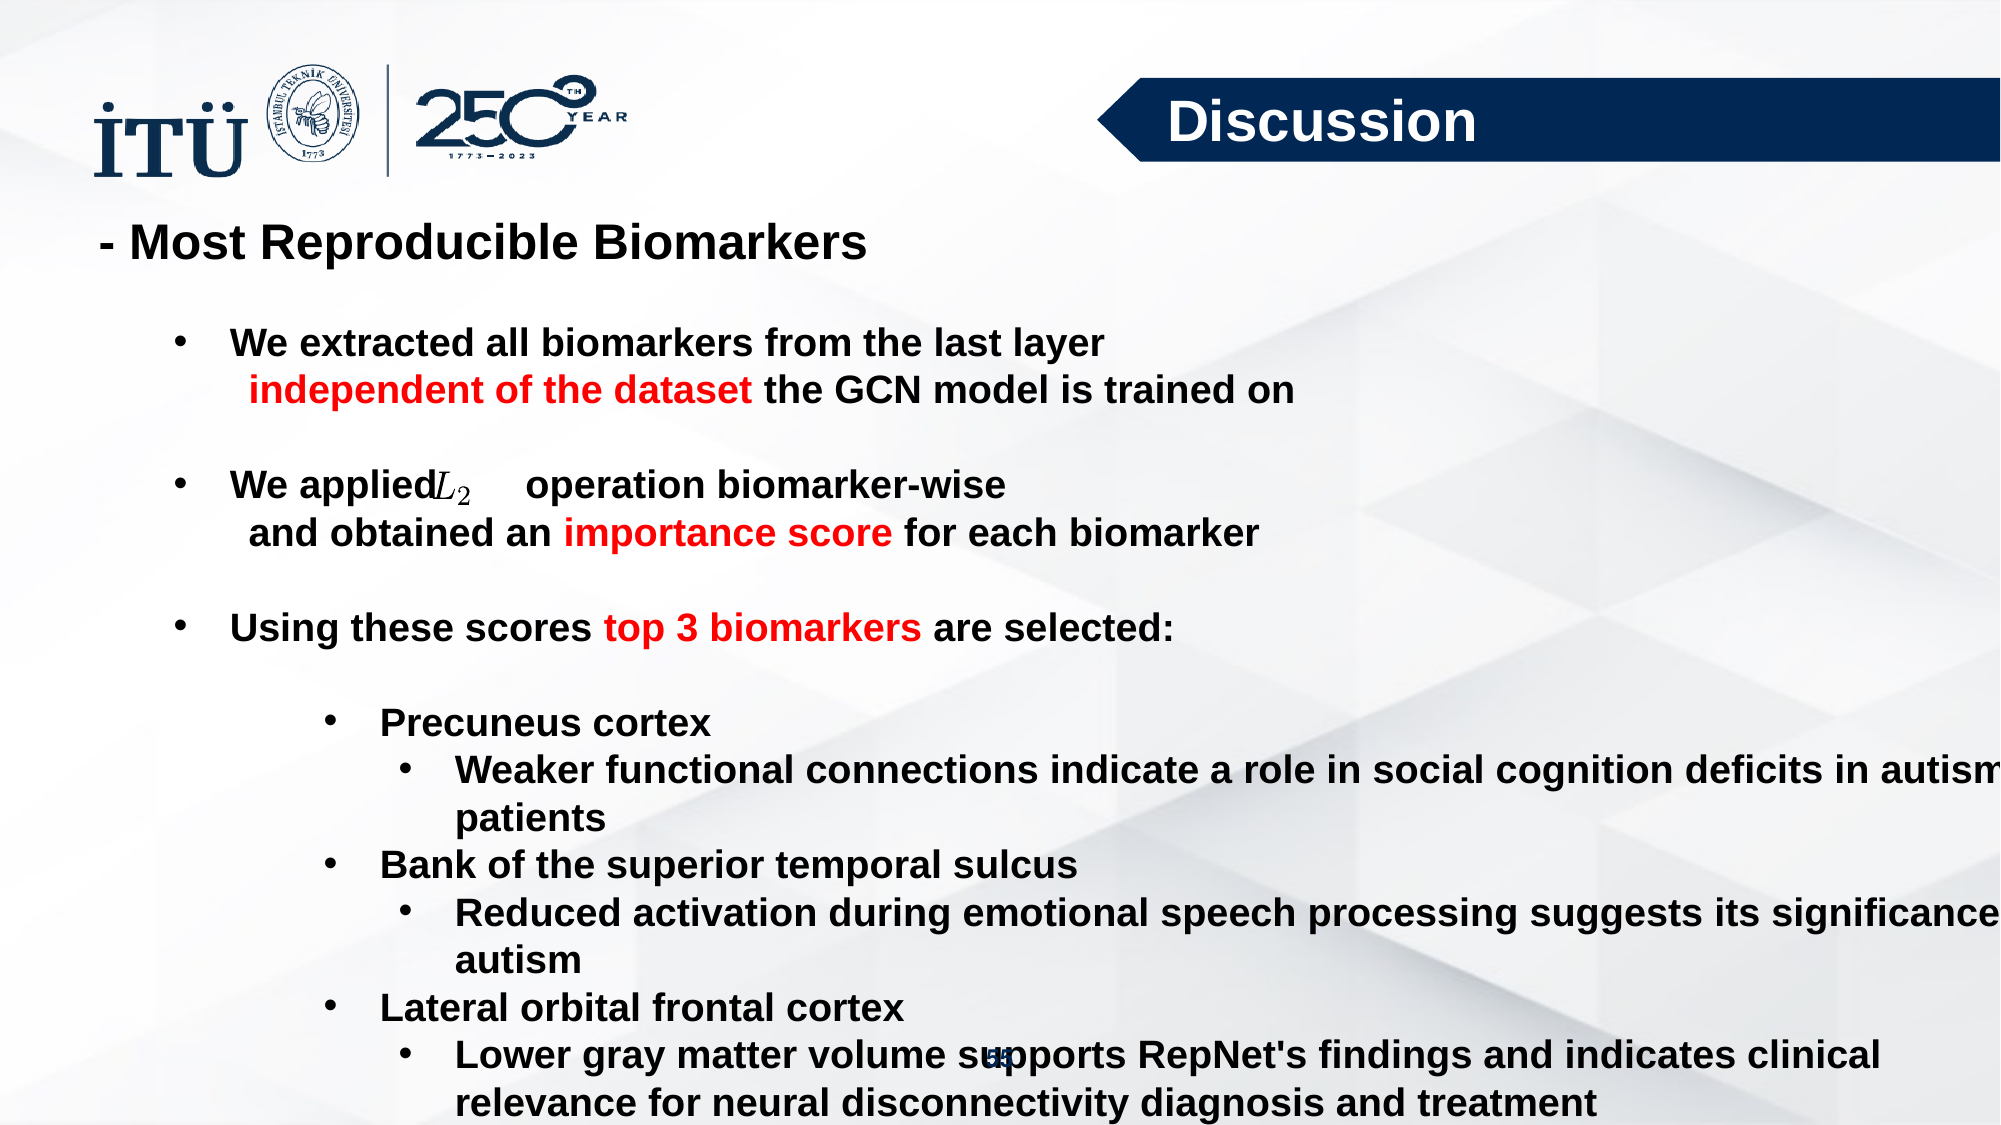

Discussion
- Most Reproducible Biomarkers

We extracted all biomarkers from the last layer
independent of the dataset the GCN model is trained on

We applied        operation biomarker-wise
and obtained an importance score for each biomarker

Using these scores top 3 biomarkers are selected:

Precuneus cortex
Weaker functional connections indicate a role in social cognition deficits in autism patients
Bank of the superior temporal sulcus
Reduced activation during emotional speech processing suggests its significance in autism
Lateral orbital frontal cortex
Lower gray matter volume supports RepNet's findings and indicates clinical relevance for neural disconnectivity diagnosis and treatment

55